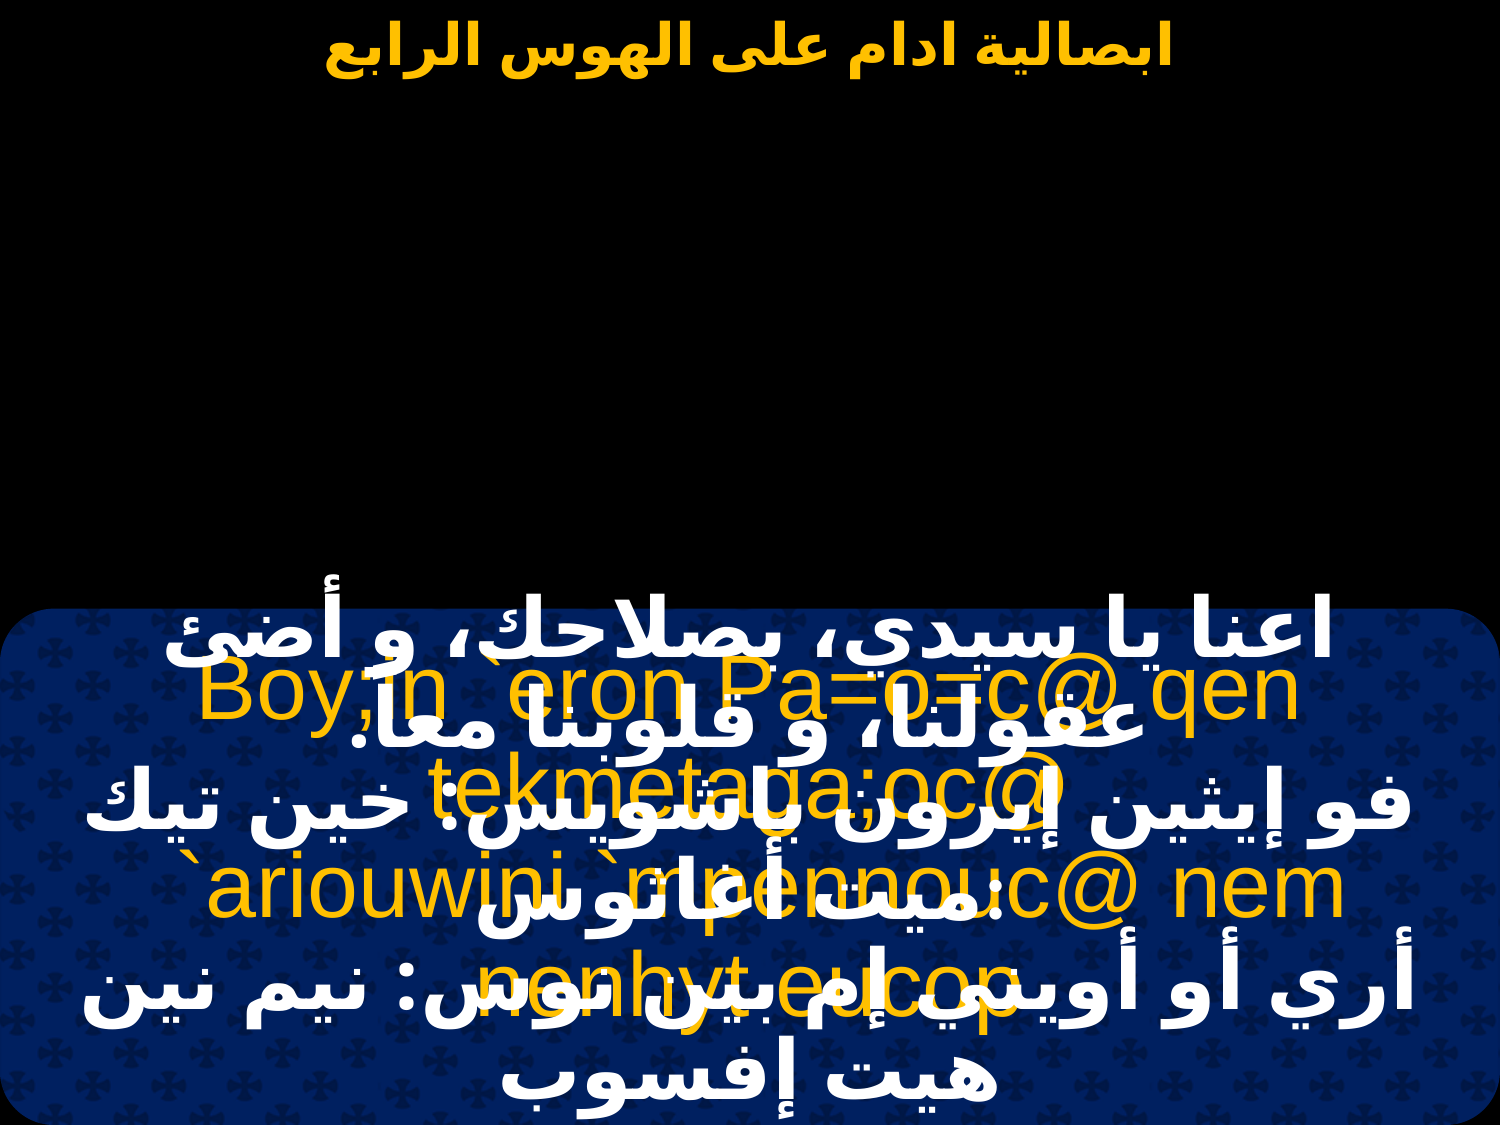

#
اعنا يا سيدي، بصلاحك، و أضئ عقولنا، و قلوبنا معاً.
Boy;in `eron Pa=o=c@ qen tekmetaga;oc@
 `ariouwini `mpennouc@ nem nenhyt eucop
فو إيثين إيرون باشويس: خين تيك ميت أغاثوس:
أري أو أويني إم بين نوس: نيم نين هيت إفسوب